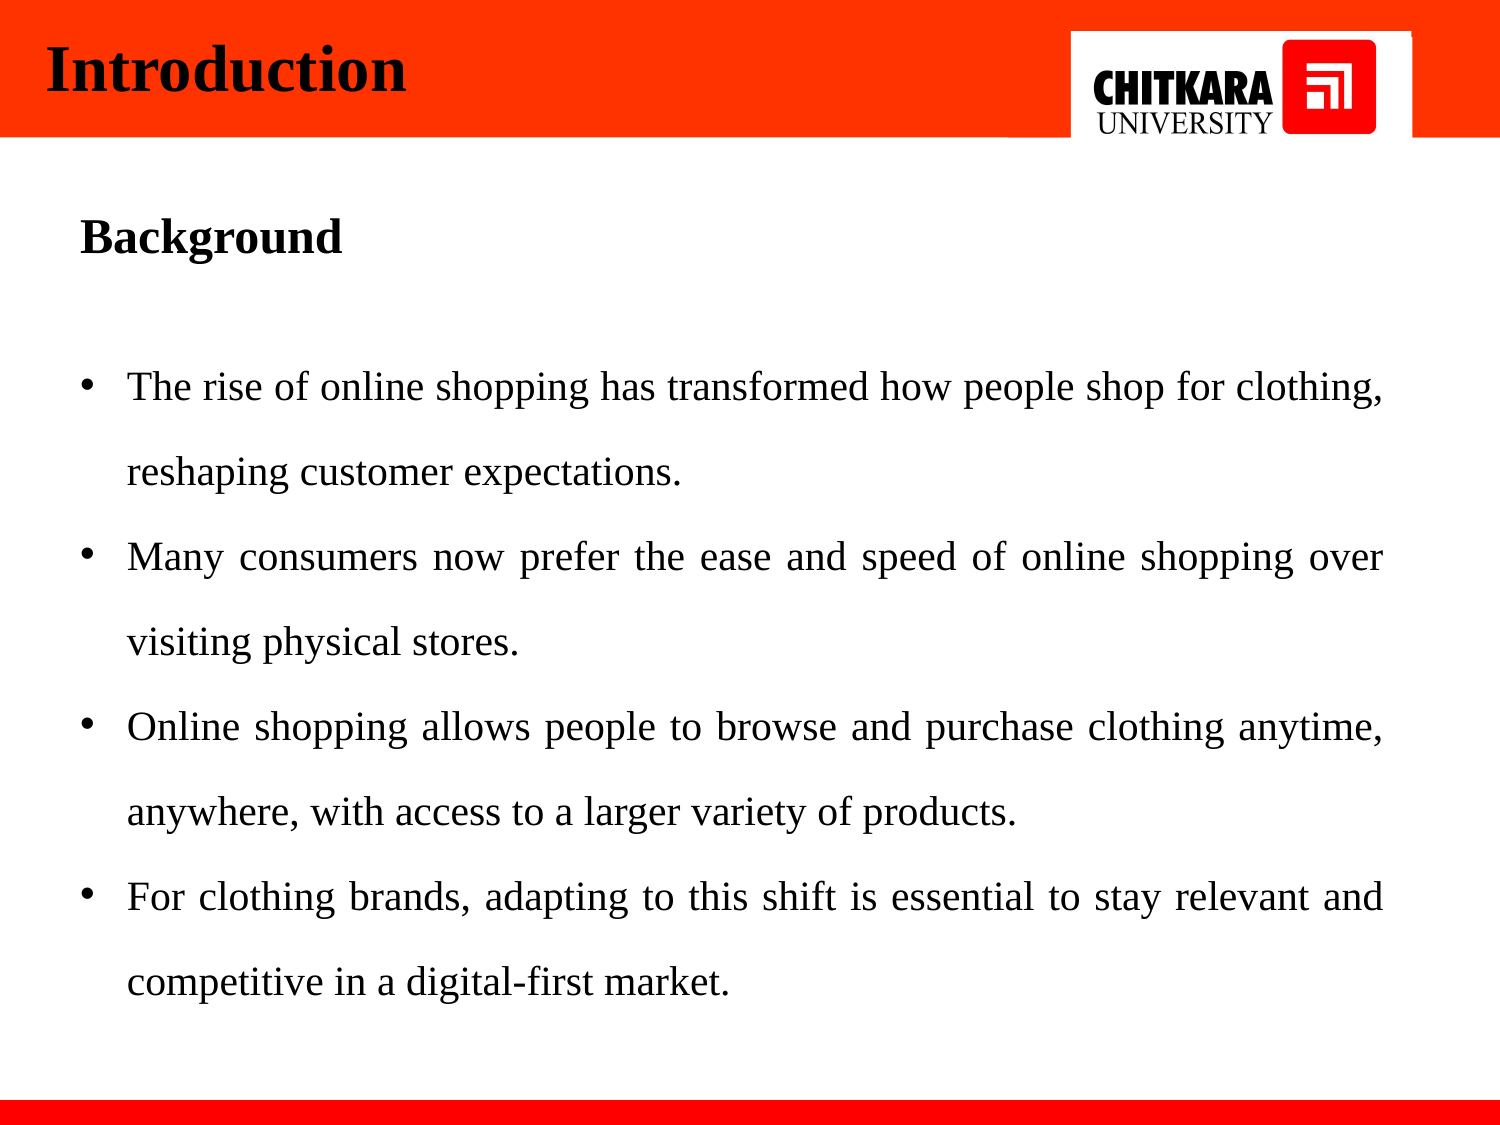

Introduction
Background

The rise of online shopping has transformed how people shop for clothing, reshaping customer expectations.
Many consumers now prefer the ease and speed of online shopping over visiting physical stores.
Online shopping allows people to browse and purchase clothing anytime, anywhere, with access to a larger variety of products.
For clothing brands, adapting to this shift is essential to stay relevant and competitive in a digital-first market.